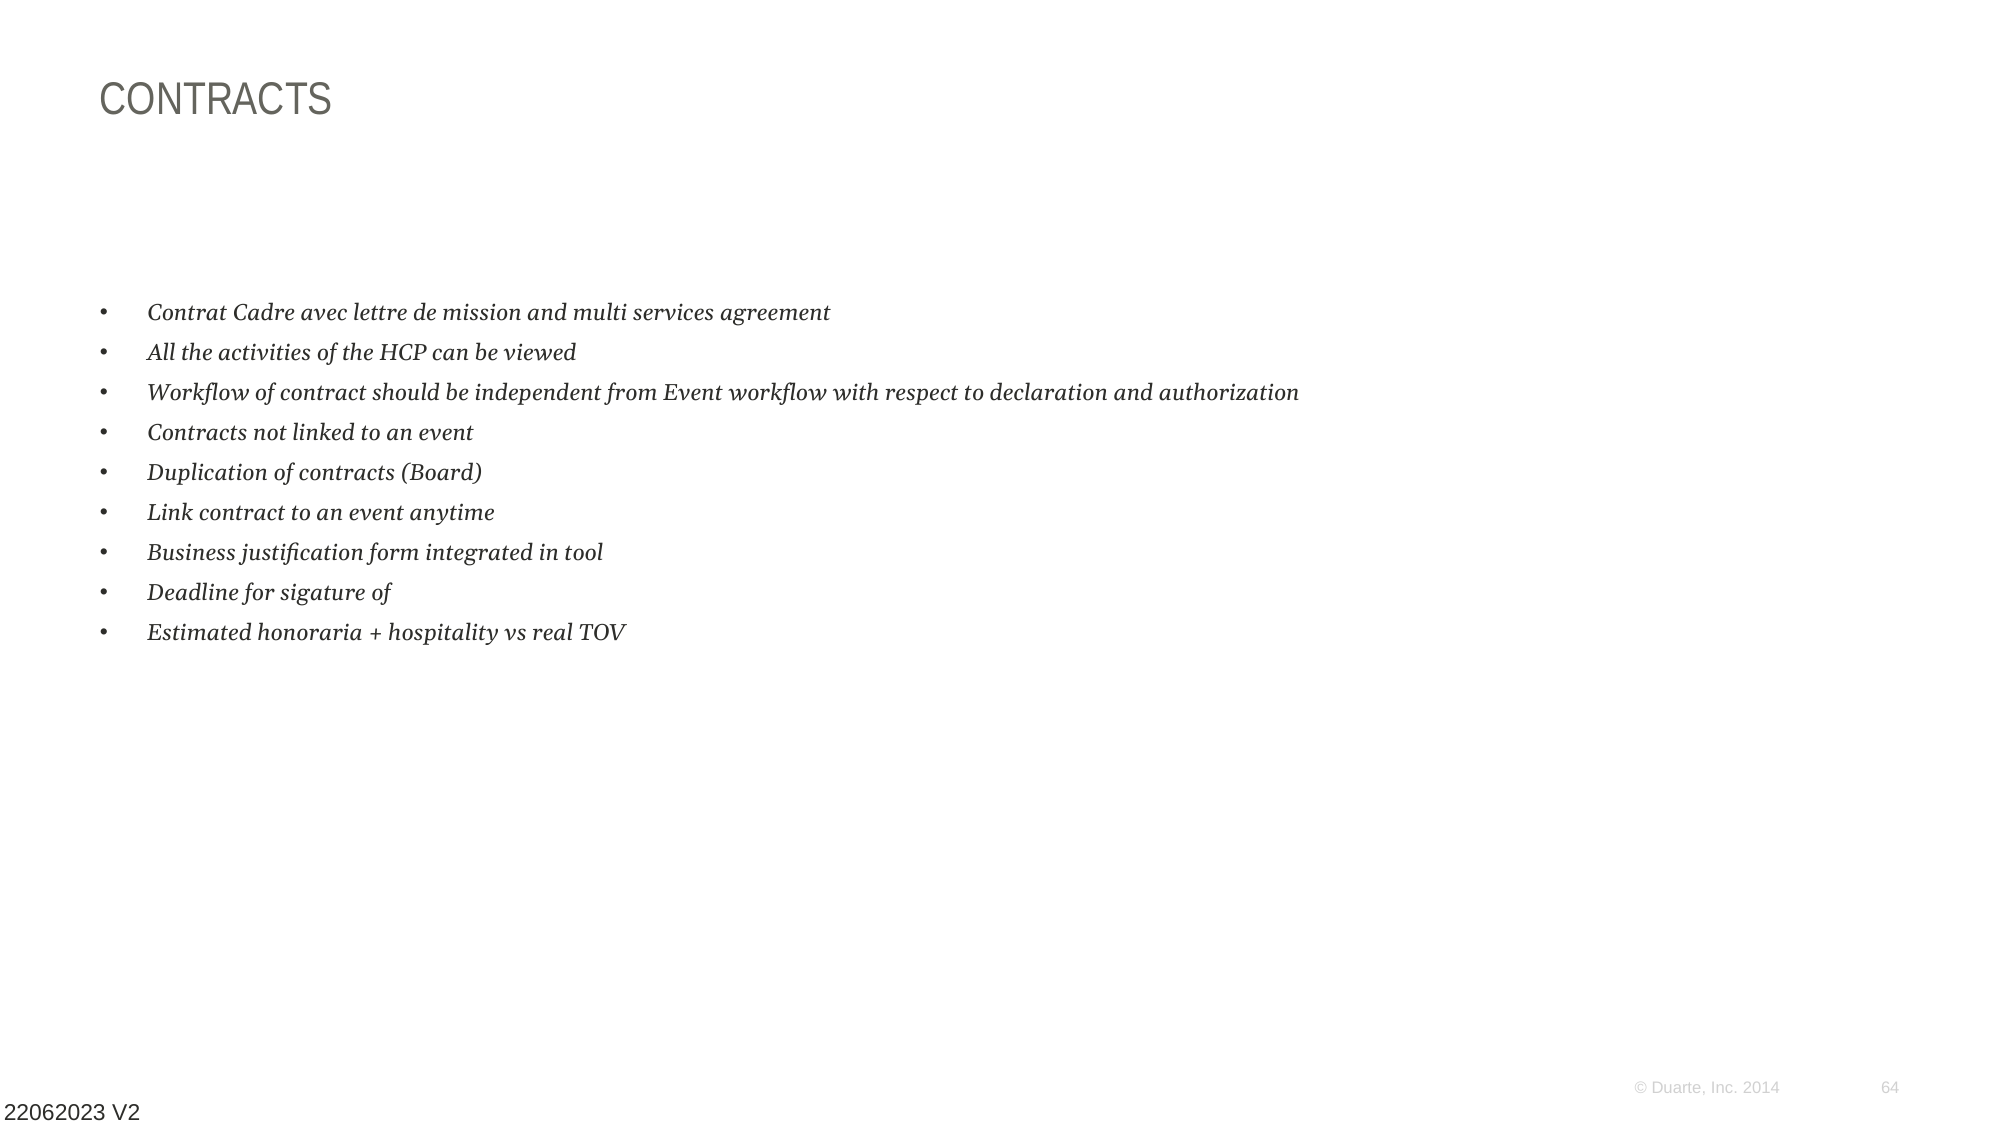

# CONTRACTS

Contrat Cadre avec lettre de mission and multi services agreement
All the activities of the HCP can be viewed
Workflow of contract should be independent from Event workflow with respect to declaration and authorization
Contracts not linked to an event
Duplication of contracts (Board)
Link contract to an event anytime
Business justification form integrated in tool
Deadline for sigature of
Estimated honoraria + hospitality vs real TOV